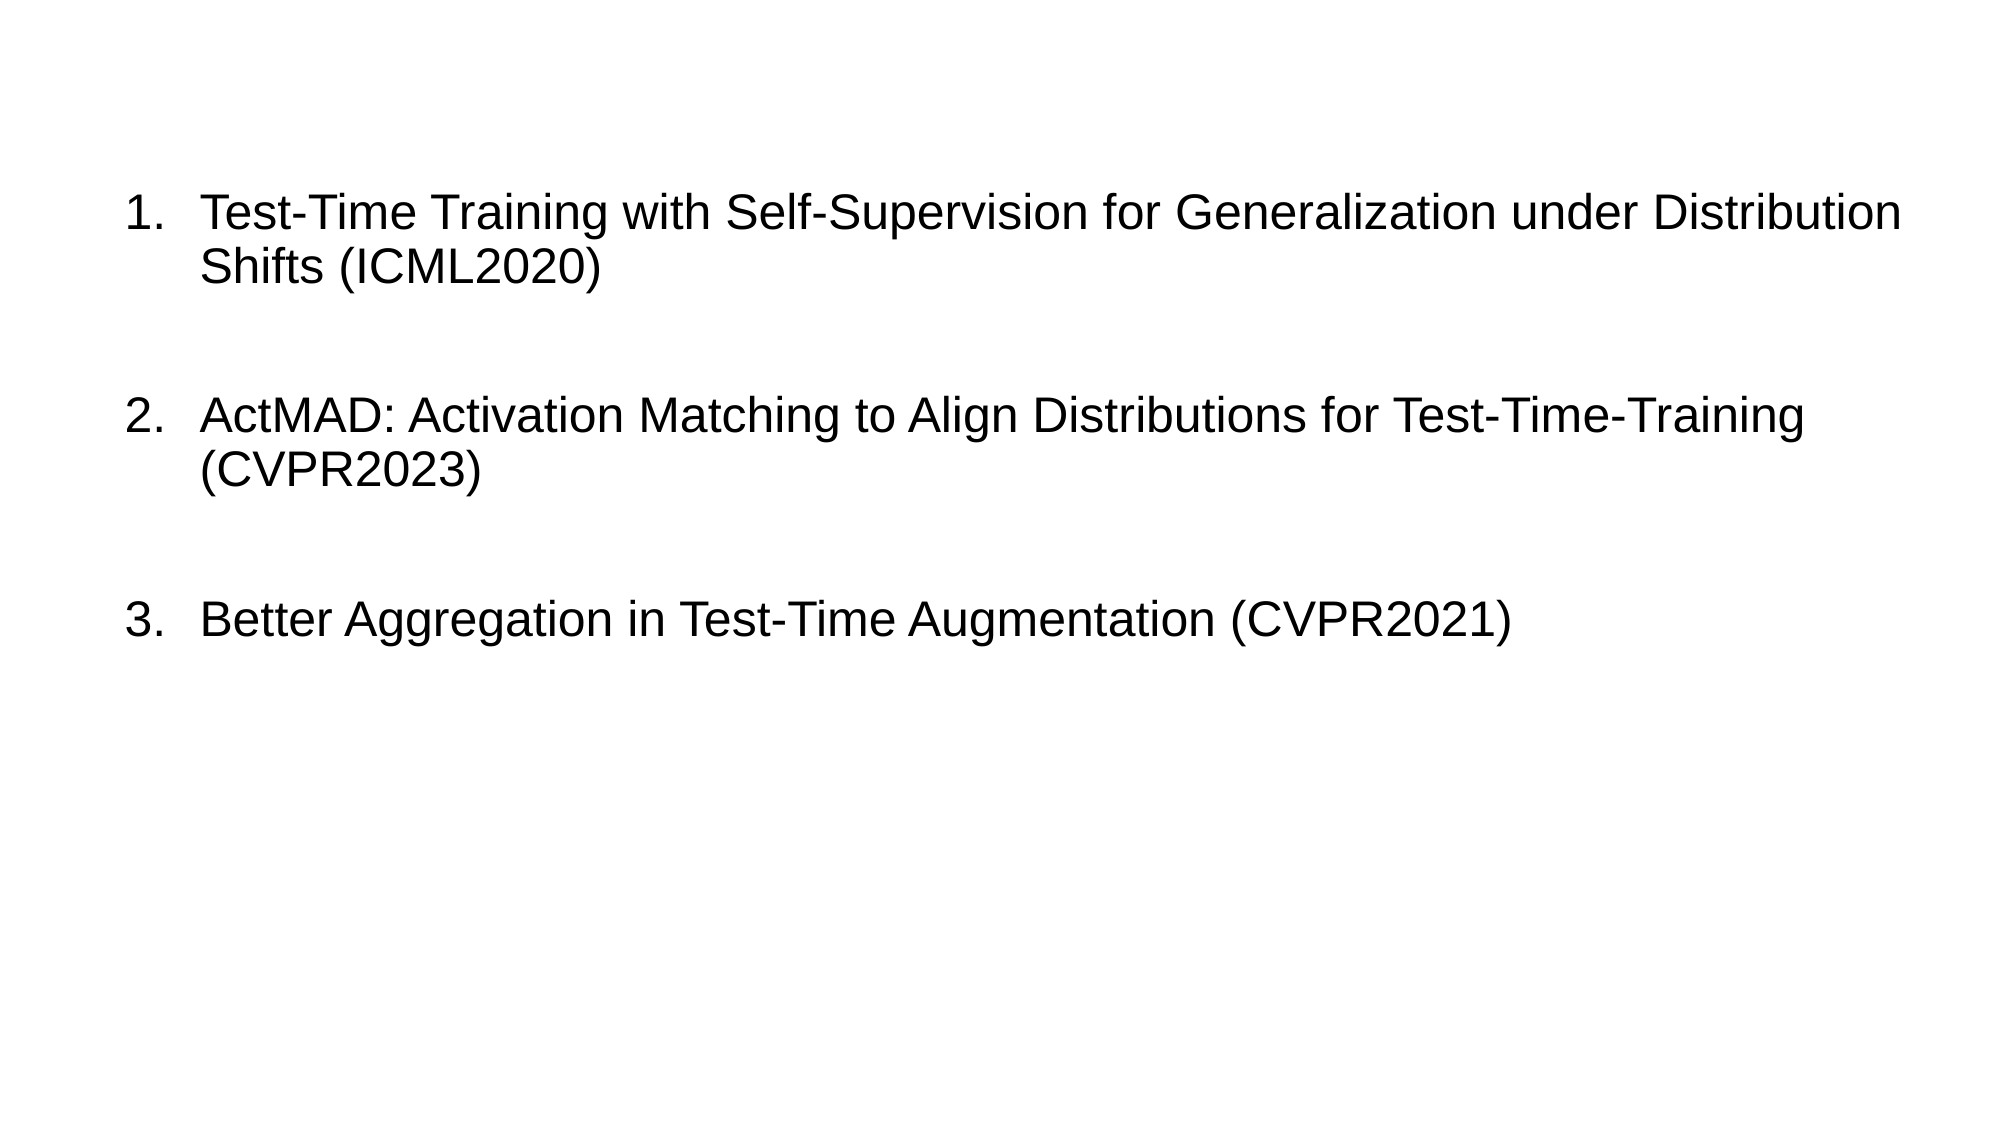

Test-Time Training with Self-Supervision for Generalization under Distribution Shifts (ICML2020)

ActMAD: Activation Matching to Align Distributions for Test-Time-Training (CVPR2023)

Better Aggregation in Test-Time Augmentation (CVPR2021)